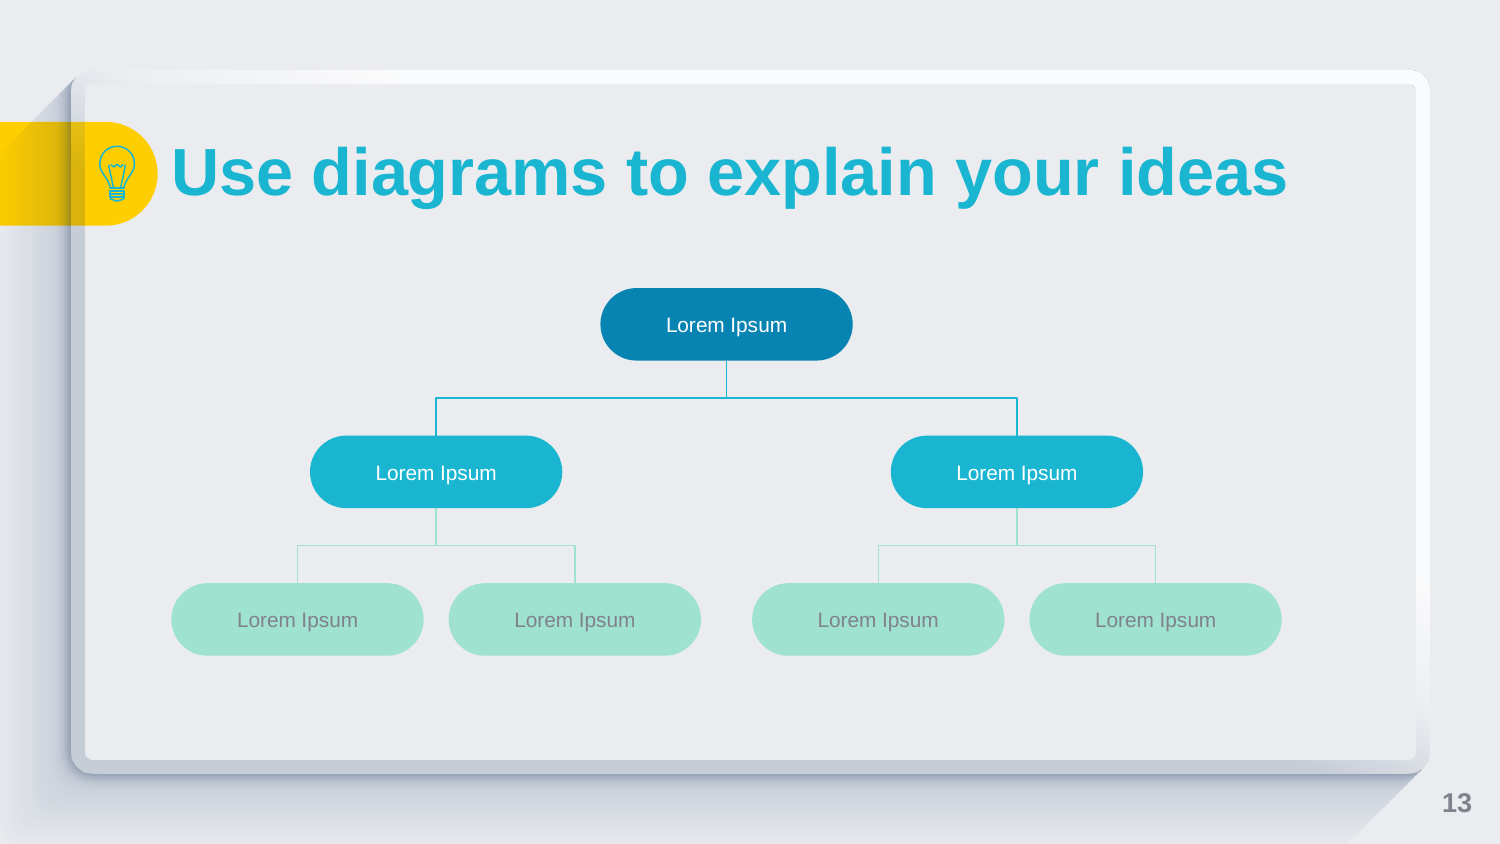

# Use diagrams to explain your ideas

Lorem Ipsum
Lorem Ipsum
Lorem Ipsum
Lorem Ipsum
Lorem Ipsum
Lorem Ipsum
Lorem Ipsum
13